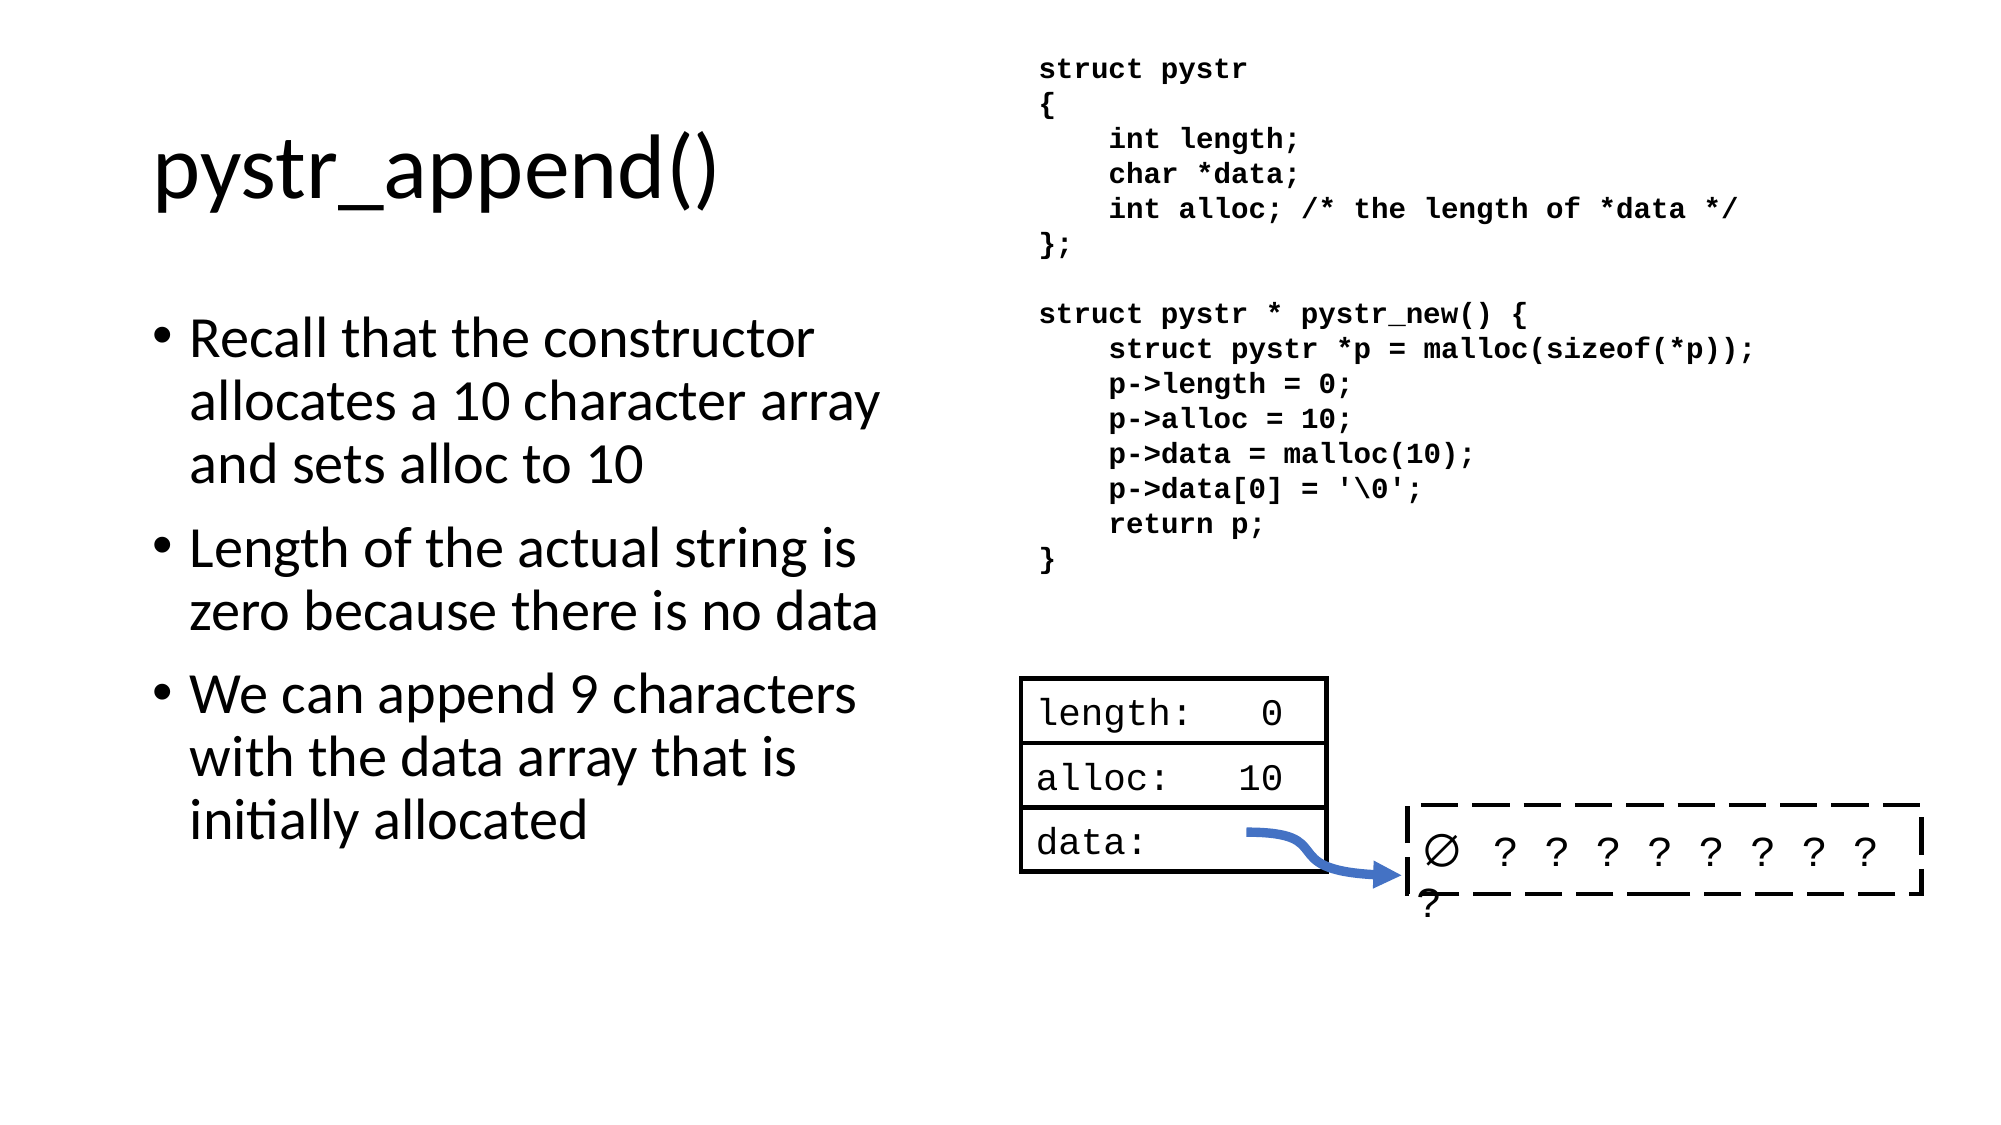

struct pystr
{
    int length;
    char *data;
    int alloc; /* the length of *data */
};

struct pystr * pystr_new() {
    struct pystr *p = malloc(sizeof(*p));
    p->length = 0;
    p->alloc = 10;
    p->data = malloc(10);
    p->data[0] = '\0';
    return p;
}
# pystr_append()
Recall that the constructor allocates a 10 character array and sets alloc to 10
Length of the actual string is zero because there is no data
We can append 9 characters with the data array that is initially allocated
length:   0
alloc:   10

∅ ? ? ? ? ? ? ? ? ?
data: